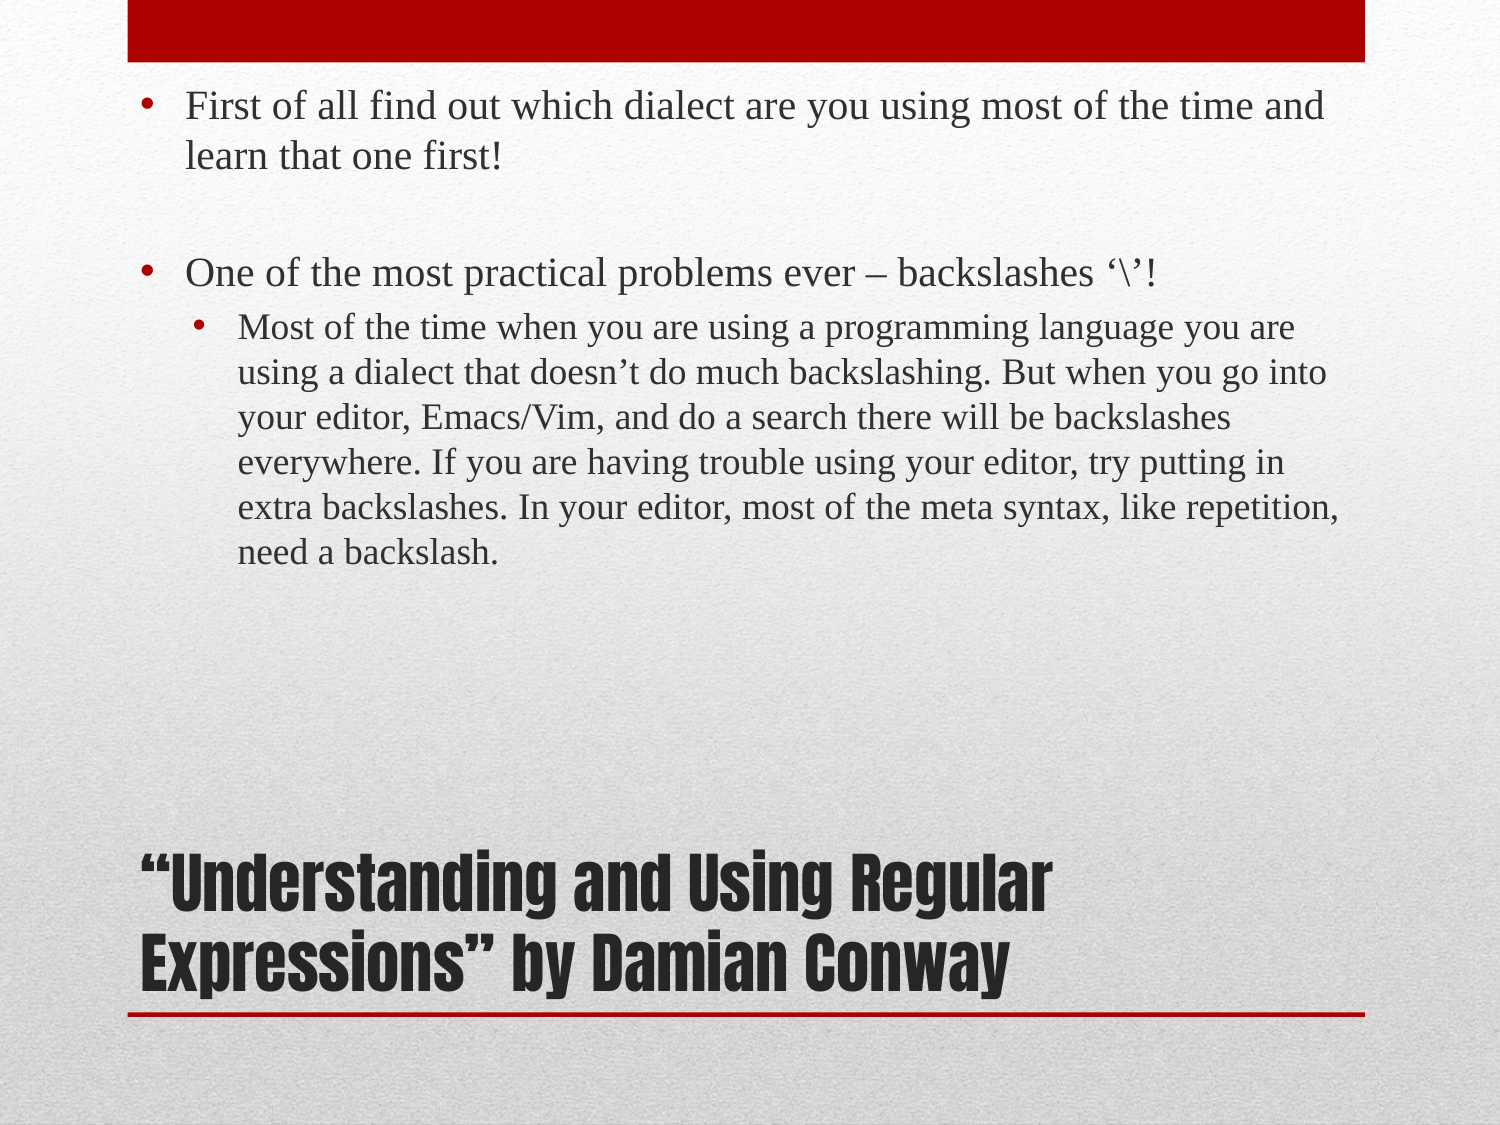

First of all find out which dialect are you using most of the time and learn that one first!

One of the most practical problems ever – backslashes ‘\’!
Most of the time when you are using a programming language you are using a dialect that doesn’t do much backslashing. But when you go into your editor, Emacs/Vim, and do a search there will be backslashes everywhere. If you are having trouble using your editor, try putting in extra backslashes. In your editor, most of the meta syntax, like repetition, need a backslash.
# “Understanding and Using Regular Expressions” by Damian Conway